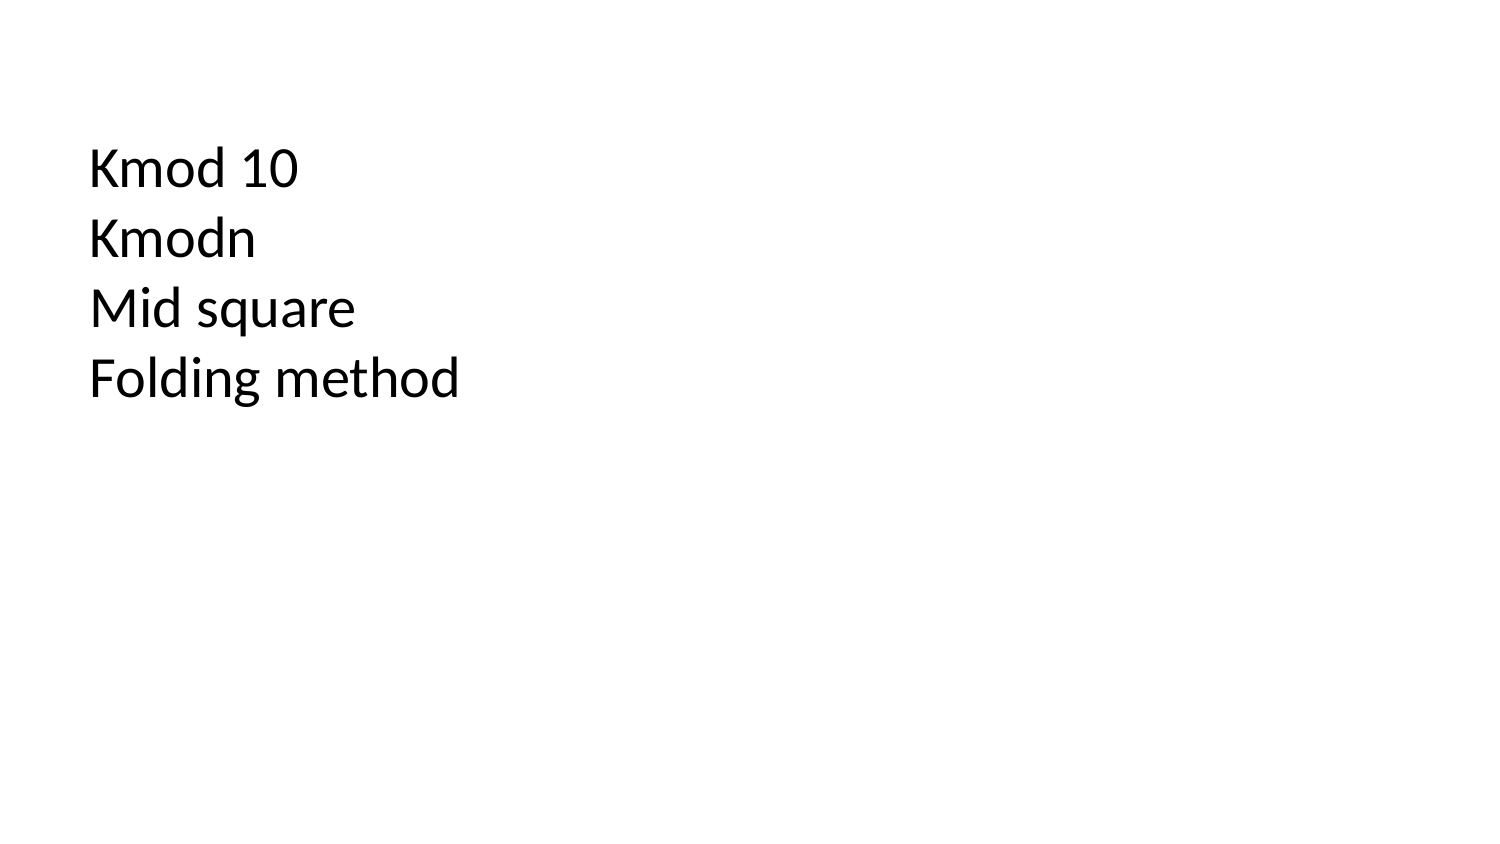

Kmod 10
Kmodn
Mid square
Folding method